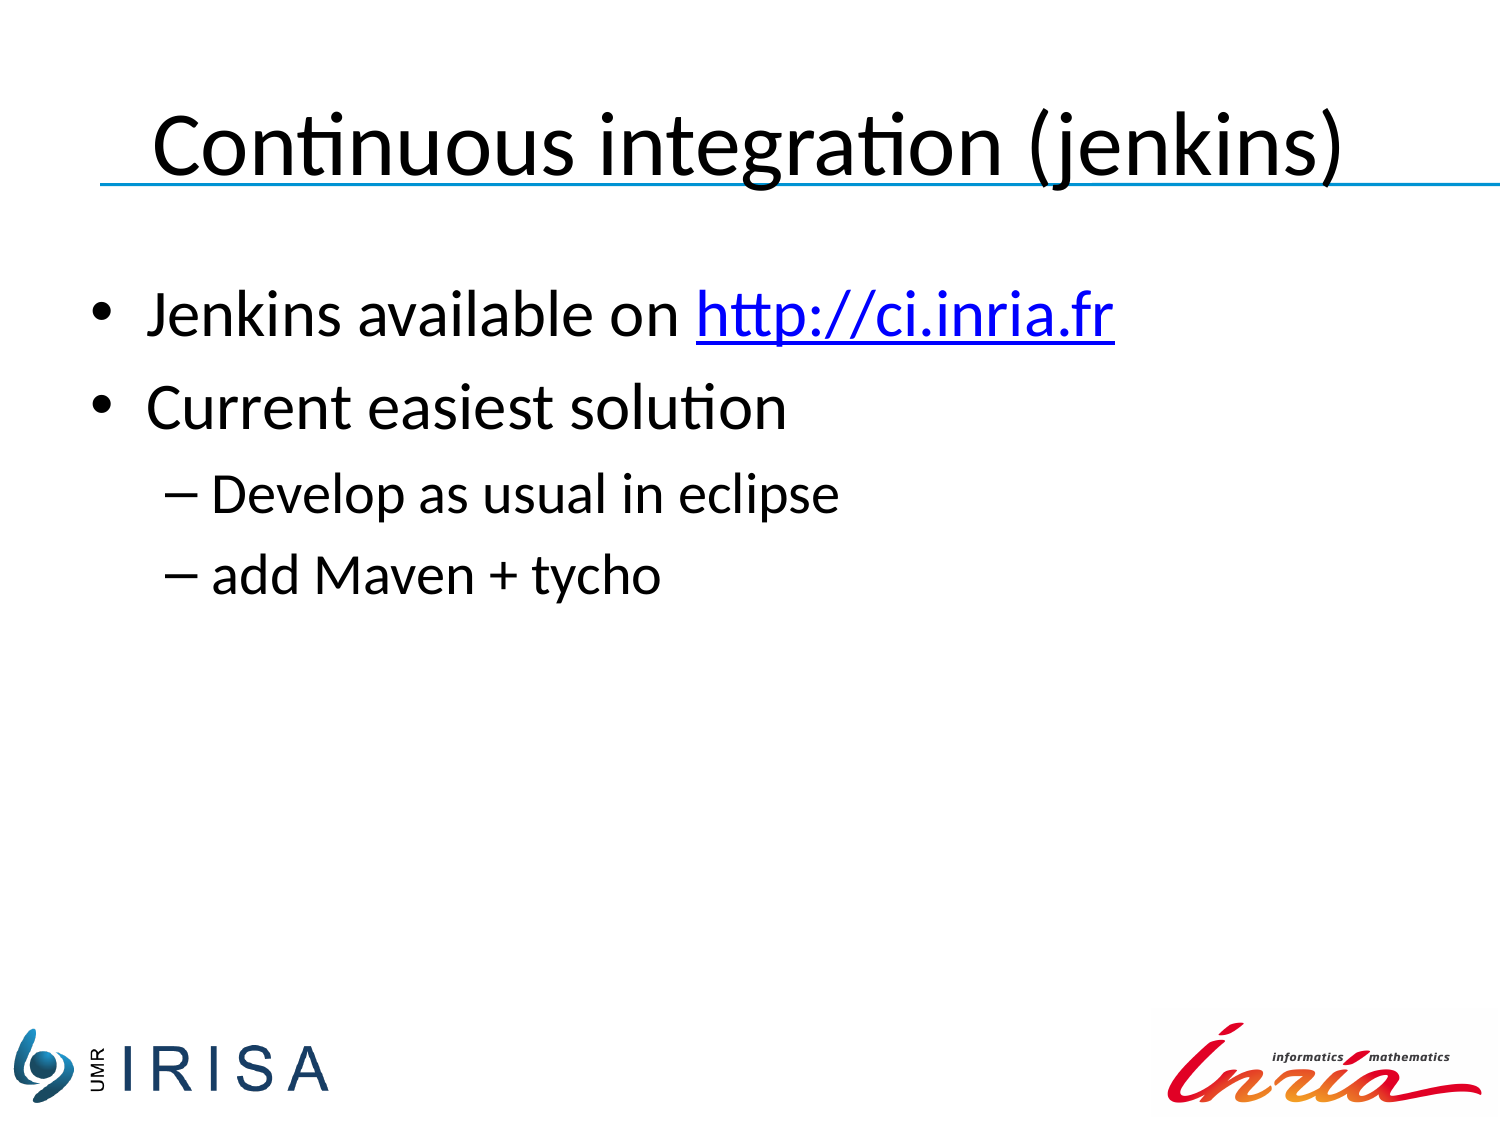

# Continuous integration (jenkins)
Jenkins available on http://ci.inria.fr
Current easiest solution
Develop as usual in eclipse
add Maven + tycho